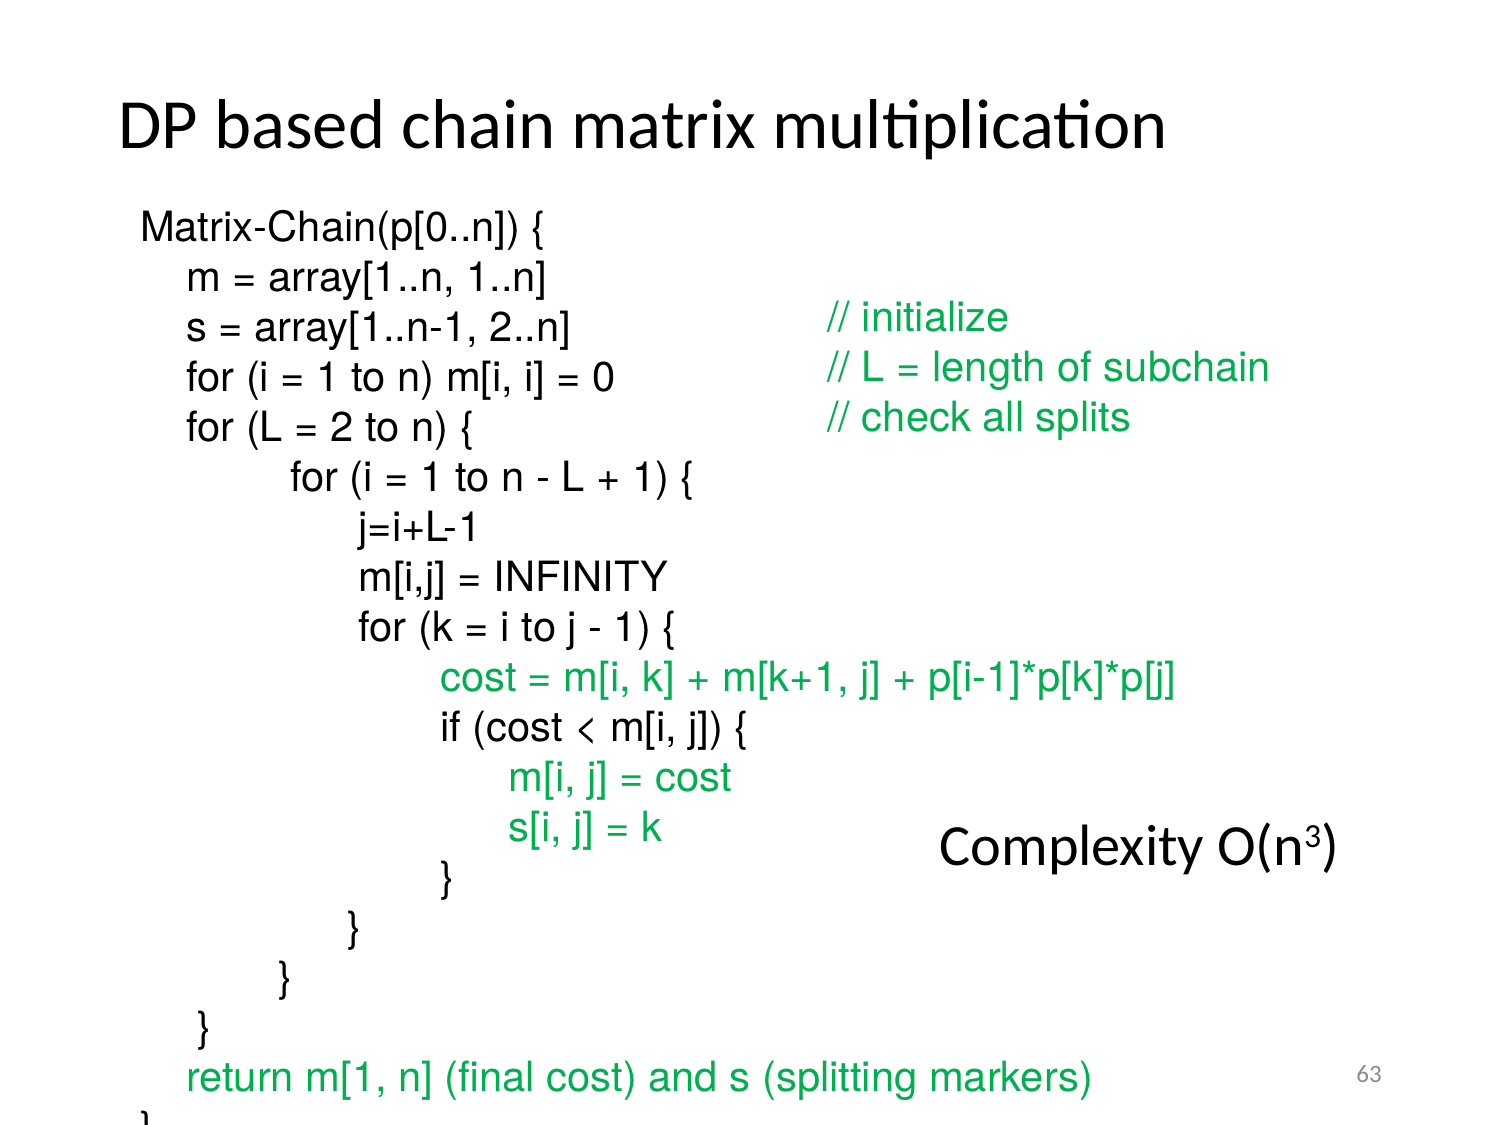

# DP based chain matrix multiplication
Matrix-Chain(p[0..n]) {
    m = array[1..n, 1..n]
    s = array[1..n-1, 2..n]
    for (i = 1 to n) m[i, i] = 0
    for (L = 2 to n) {
	for (i = 1 to n - L + 1) {
                   j=i+L-1
                   m[i,j] = INFINITY
                   for (k = i to j - 1) {
		cost = m[i, k] + m[k+1, j] + p[i-1]*p[k]*p[j]
                	if (cost < m[i, j]) {
                    	      m[i, j] = cost
		      s[i, j] = k
		}
	     }
            }
     }
    return m[1, n] (final cost) and s (splitting markers)
}
// initialize
// L = length of subchain
// check all splits
Complexity O(n3)
63